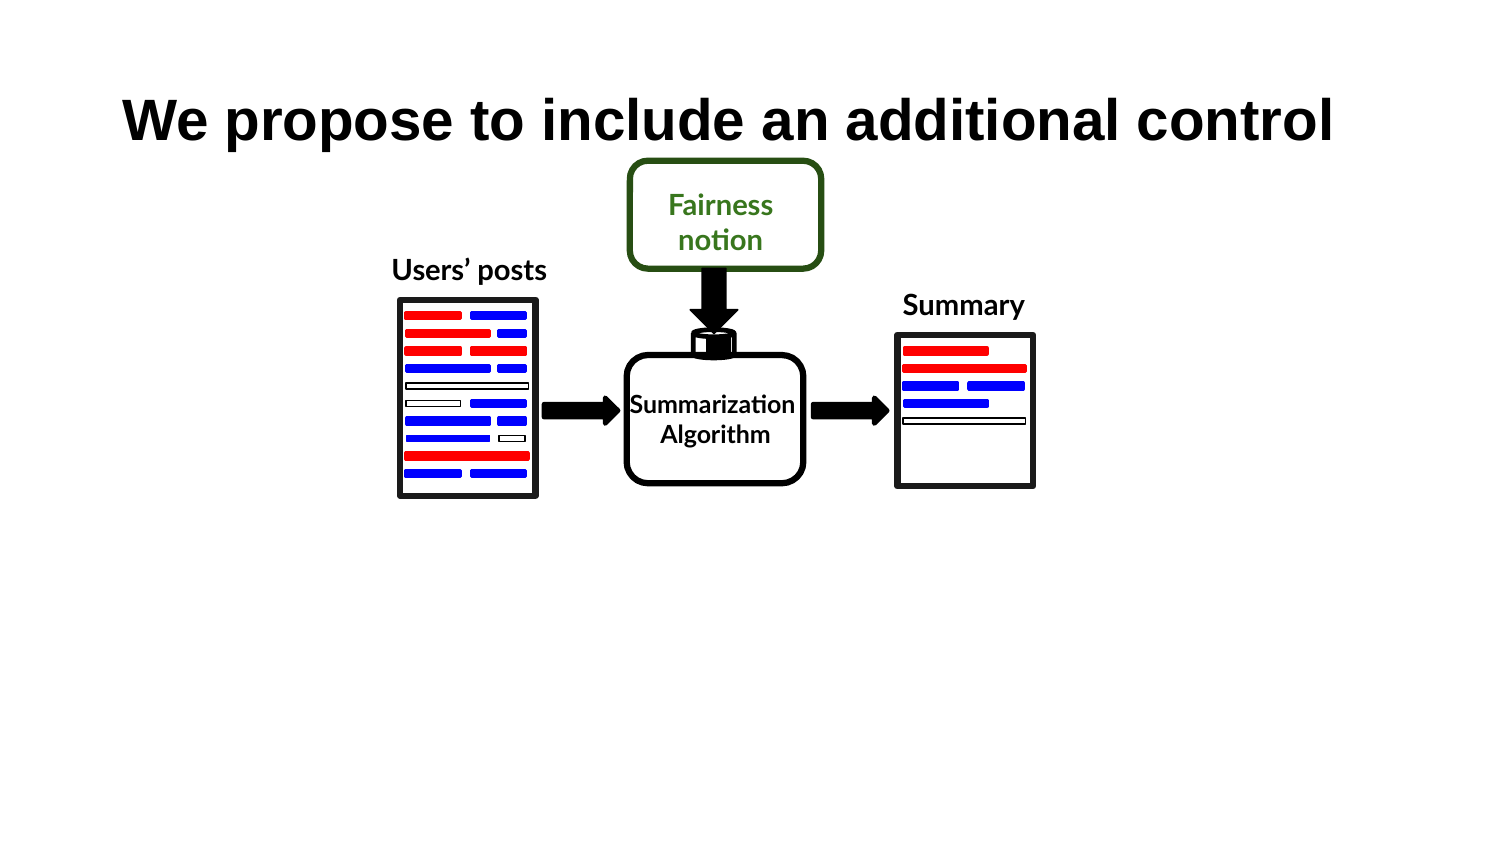

We propose to include an additional control

Fairness
notion
Users’ posts

Summary

Summarization
Algorithm